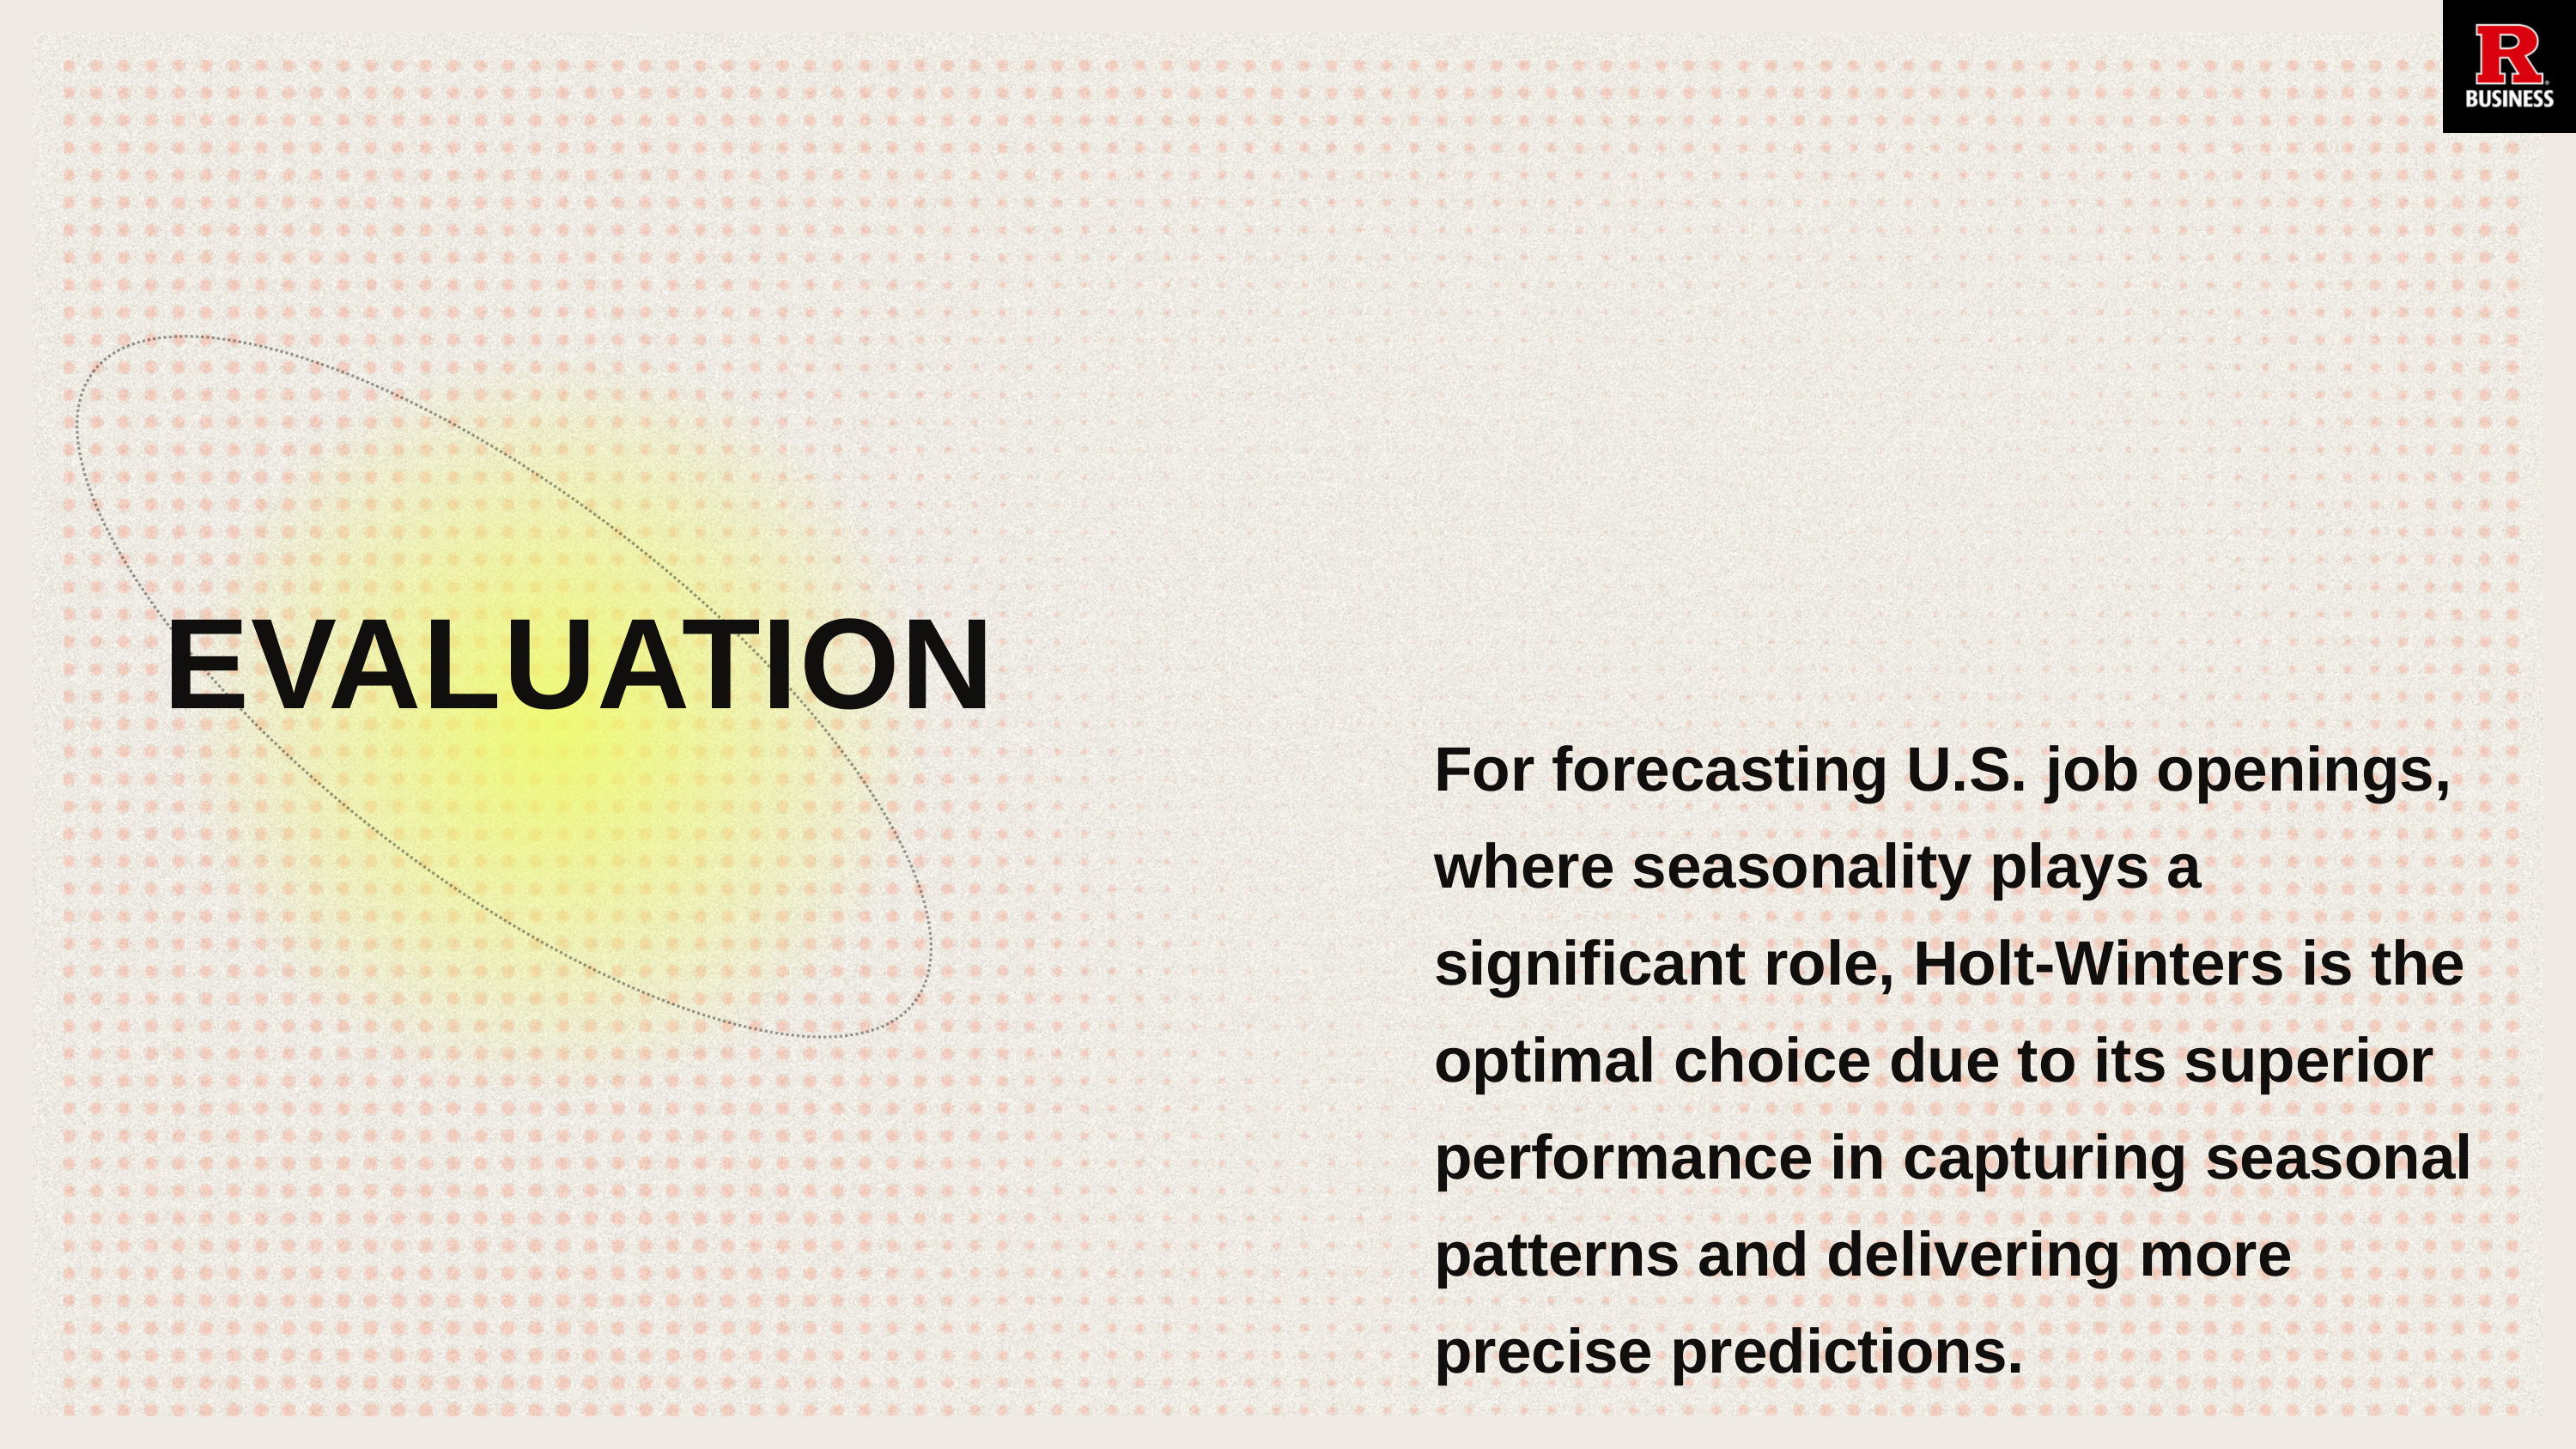

EVALUATION
For forecasting U.S. job openings, where seasonality plays a significant role, Holt-Winters is the optimal choice due to its superior performance in capturing seasonal patterns and delivering more precise predictions.